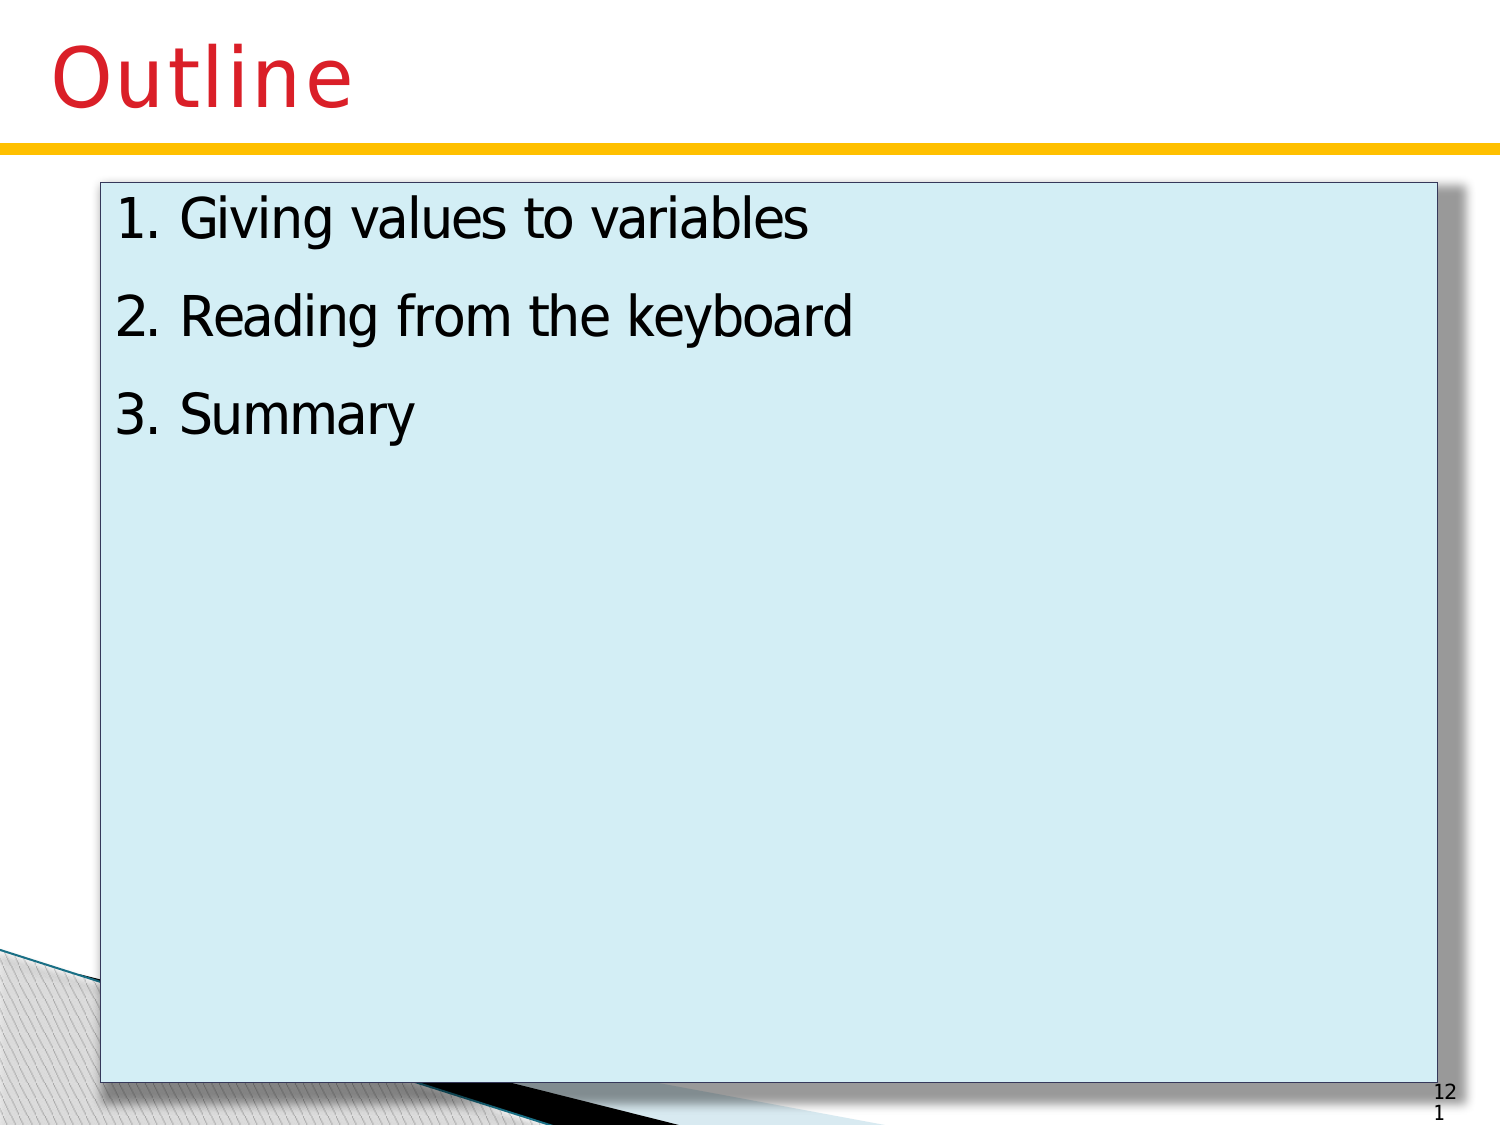

# Outline
1. Giving values to variables
2. Reading from the keyboard
3. Summary

121